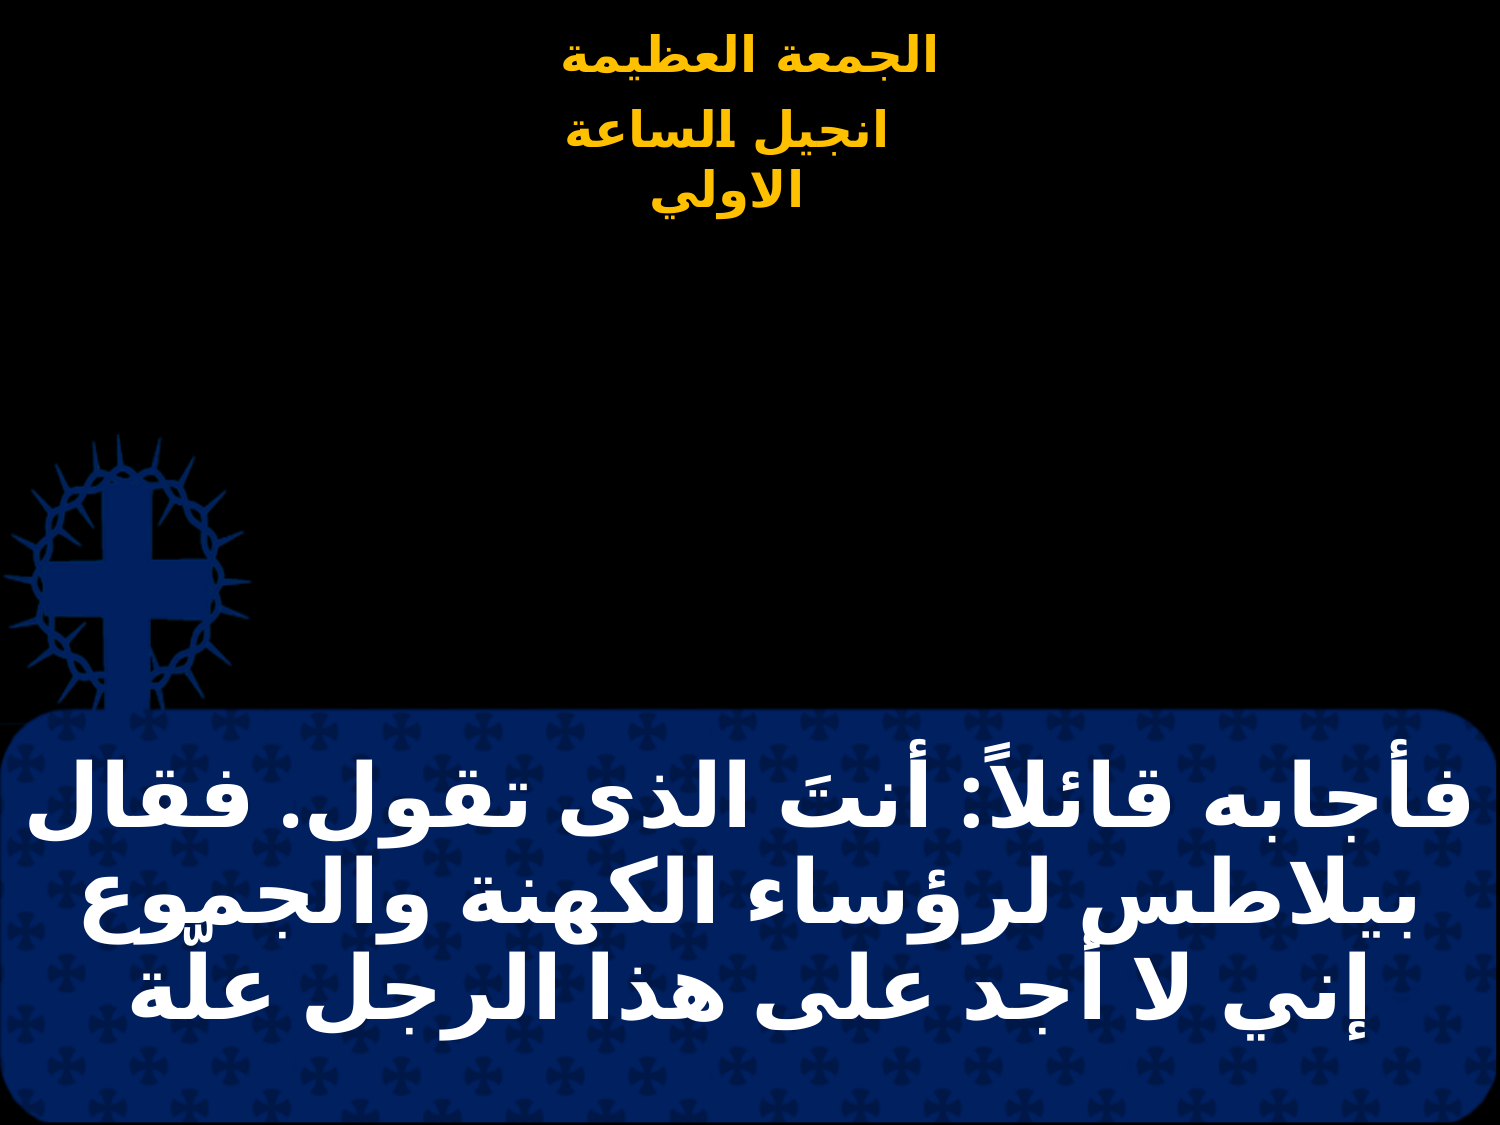

# فأجابه قائلاً: أنتَ الذى تقول. فقال بيلاطس لرؤساء الكهنة والجموع إني لا أجد على هذا الرجل علَّة